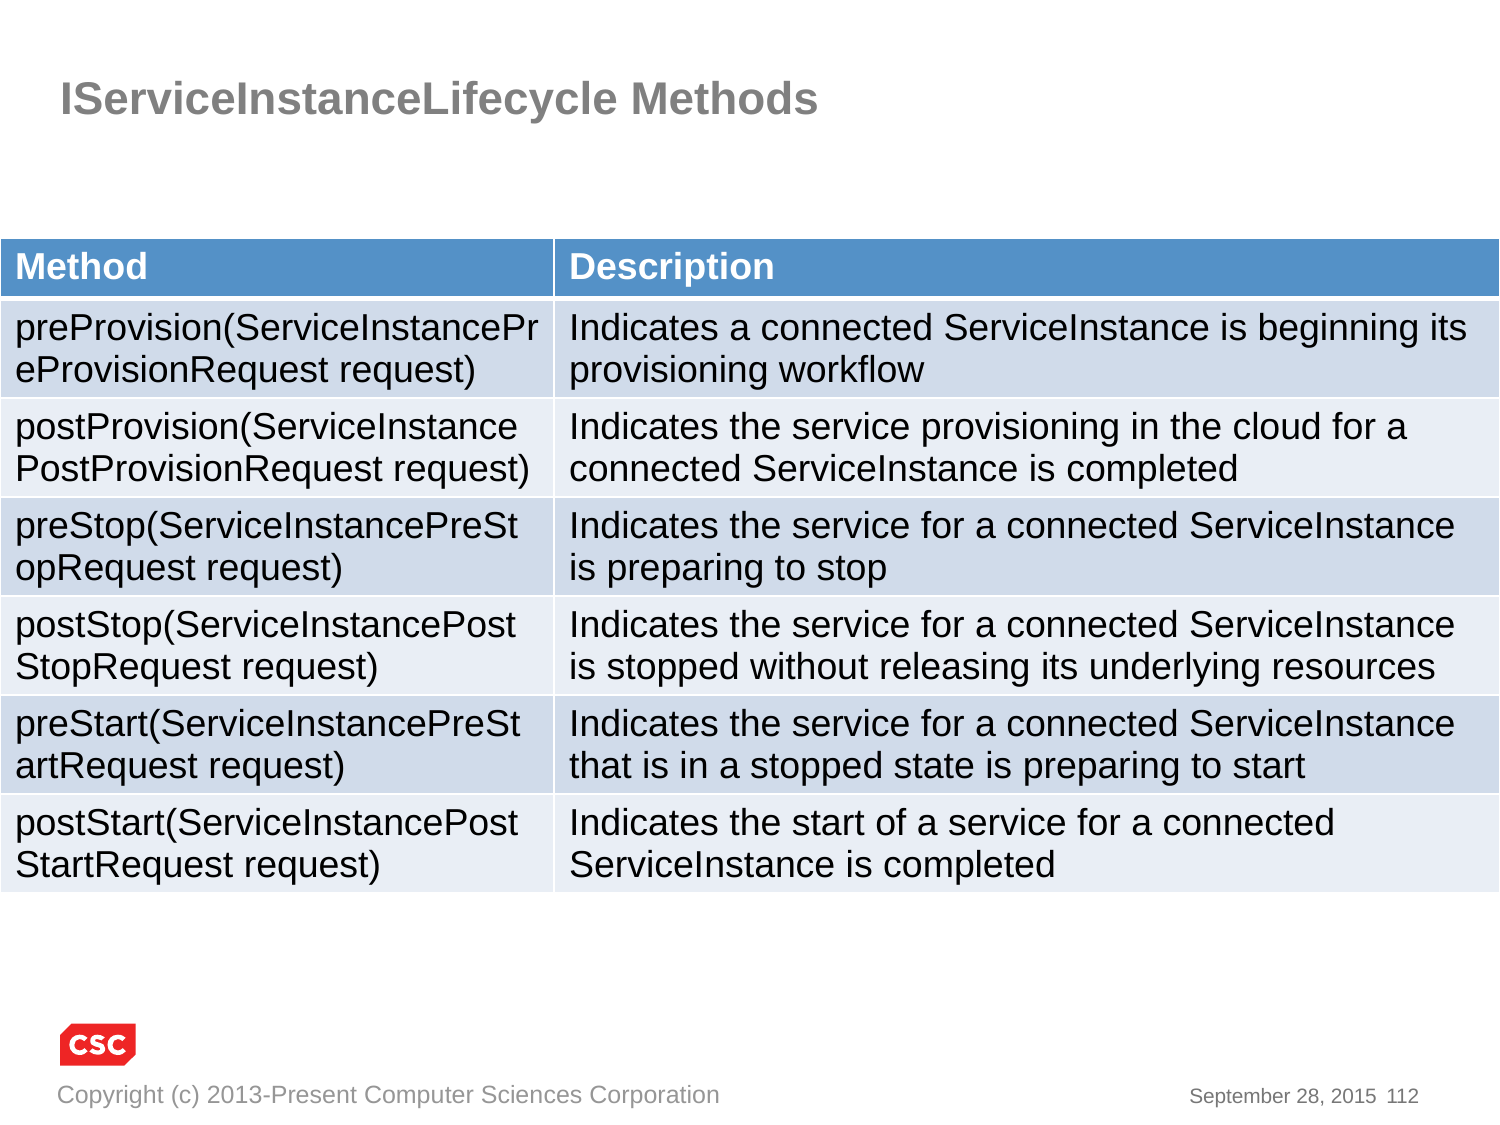

# IServiceInstanceLifecycle Methods
| Method | Description |
| --- | --- |
| preProvision(ServiceInstancePreProvisionRequest request) | Indicates a connected ServiceInstance is beginning its provisioning workflow |
| postProvision(ServiceInstancePostProvisionRequest request) | Indicates the service provisioning in the cloud for a connected ServiceInstance is completed |
| preStop(ServiceInstancePreStopRequest request) | Indicates the service for a connected ServiceInstance is preparing to stop |
| postStop(ServiceInstancePostStopRequest request) | Indicates the service for a connected ServiceInstance is stopped without releasing its underlying resources |
| preStart(ServiceInstancePreStartRequest request) | Indicates the service for a connected ServiceInstance that is in a stopped state is preparing to start |
| postStart(ServiceInstancePostStartRequest request) | Indicates the start of a service for a connected ServiceInstance is completed |